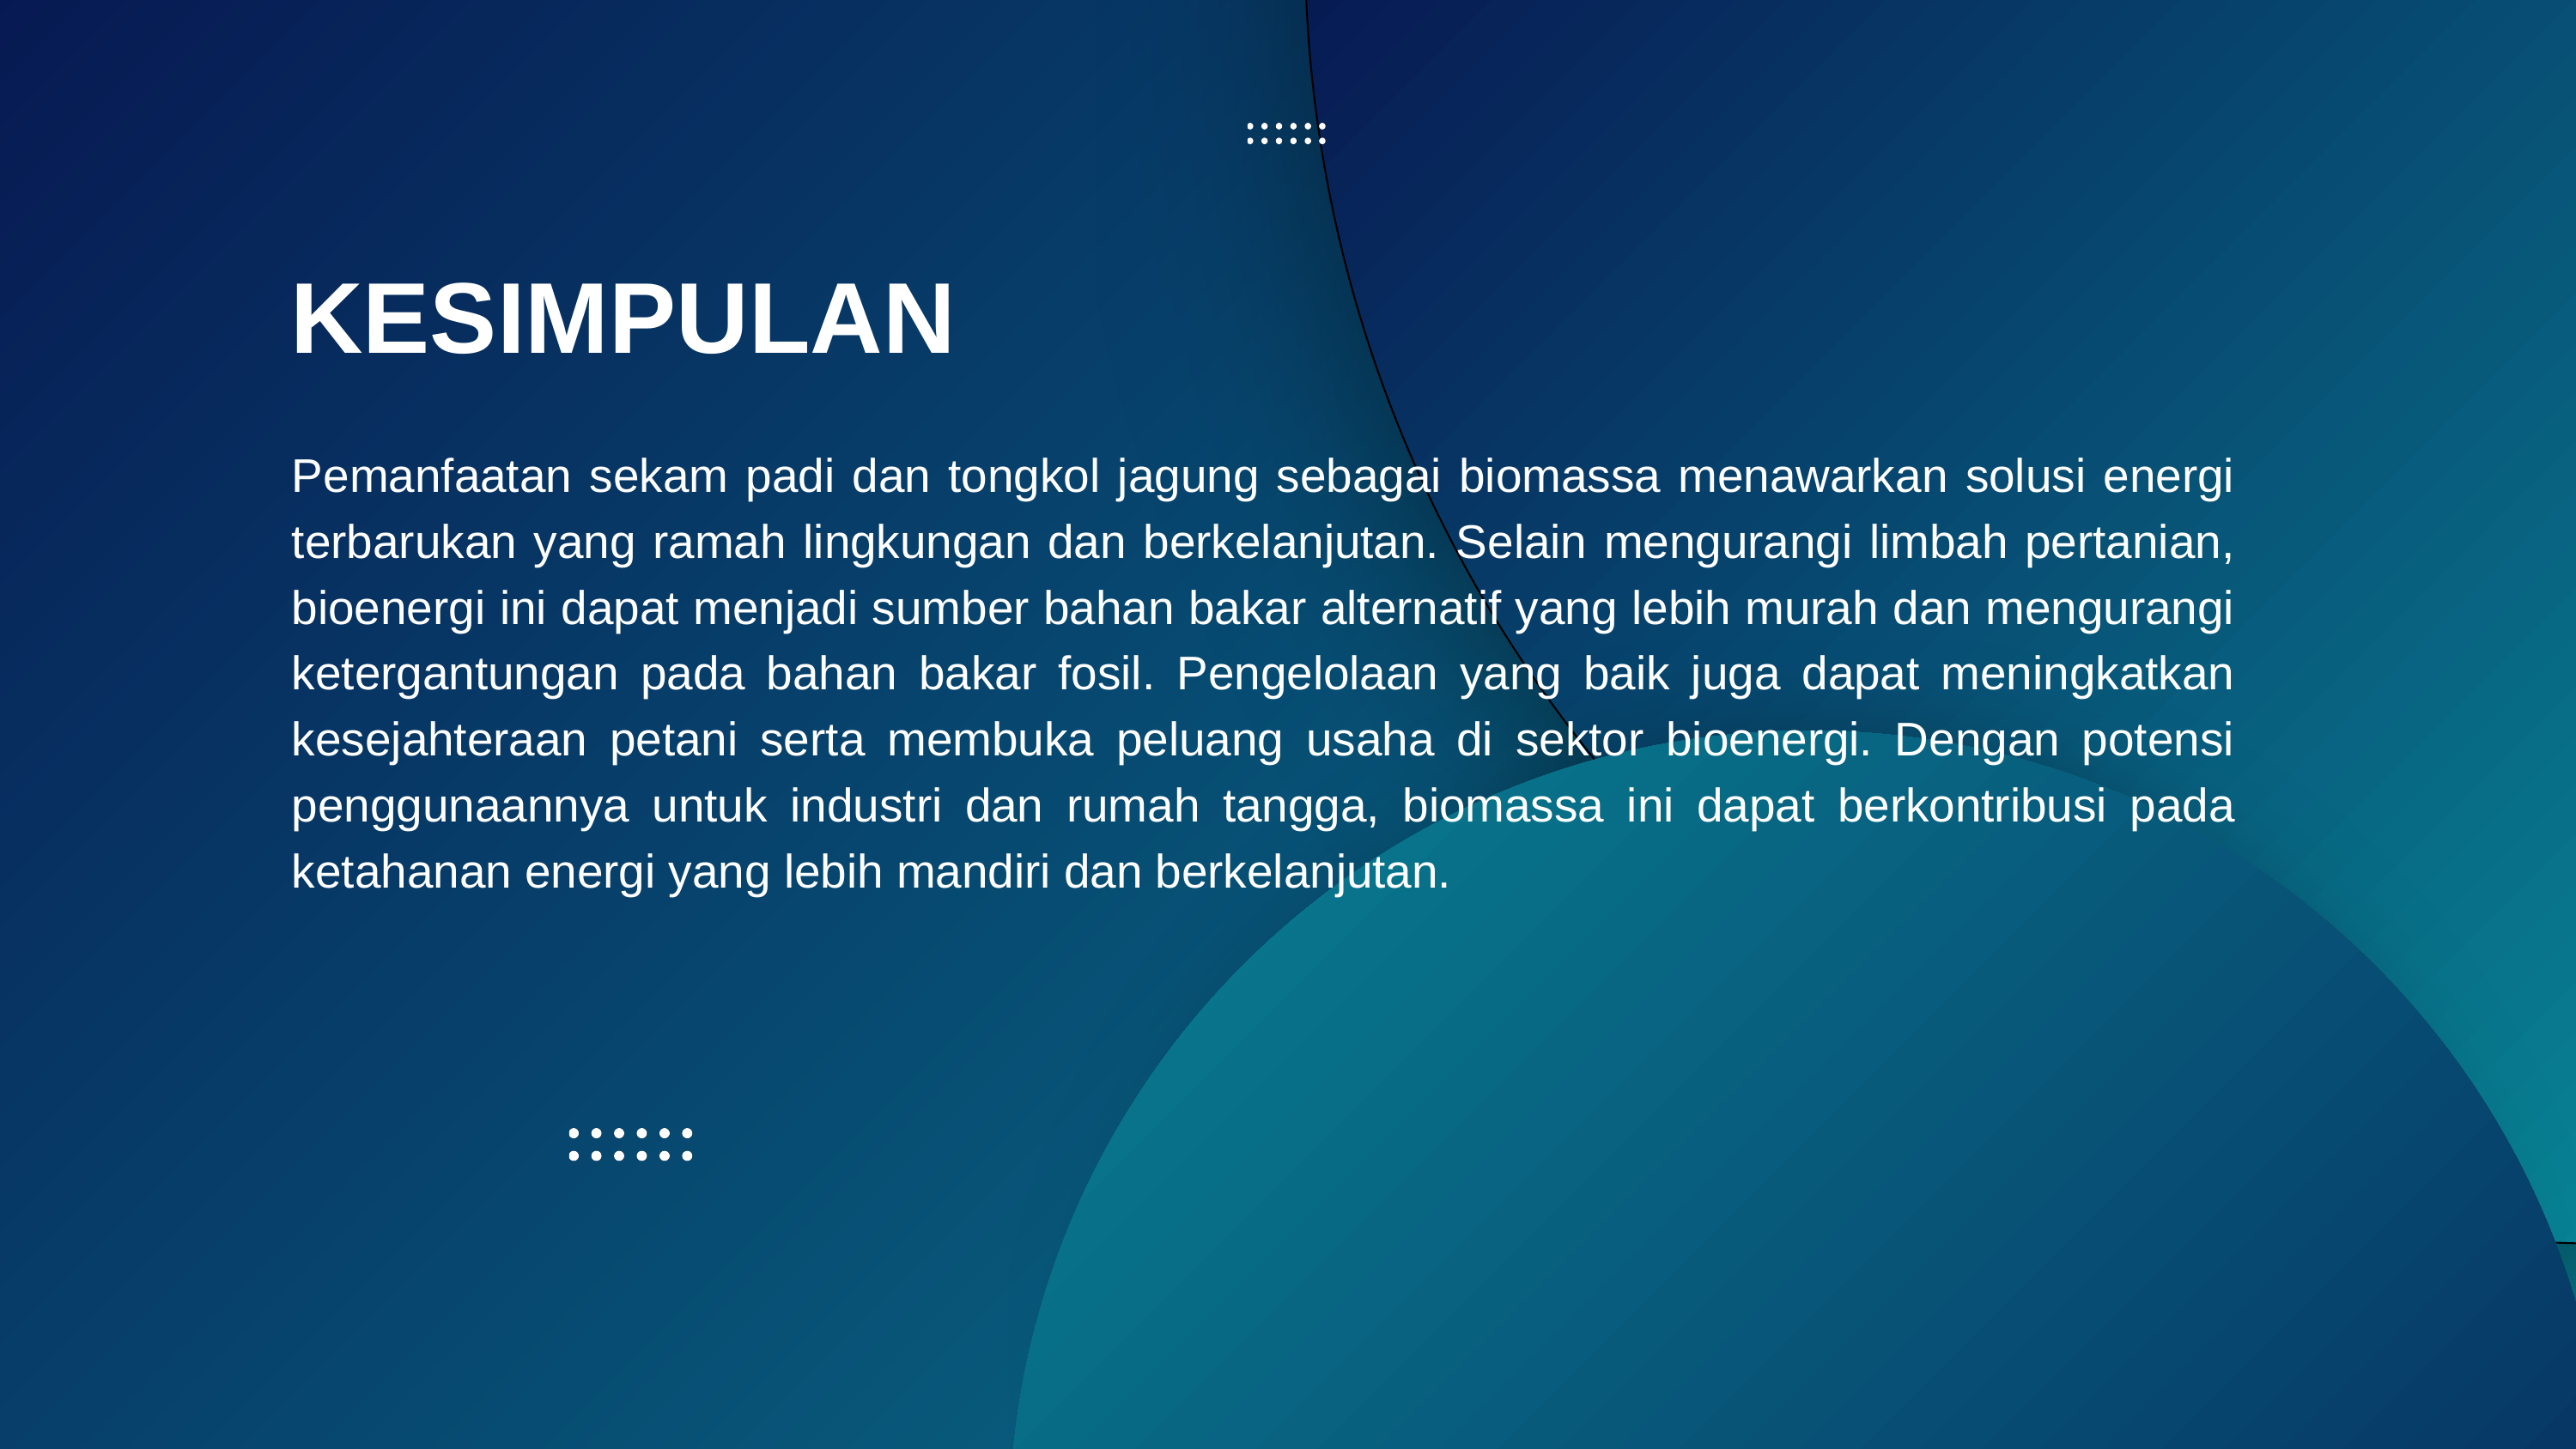

KESIMPULAN

Pemanfaatan sekam padi dan tongkol jagung sebagai biomassa menawarkan solusi energi terbarukan yang ramah lingkungan dan berkelanjutan. Selain mengurangi limbah pertanian, bioenergi ini dapat menjadi sumber bahan bakar alternatif yang lebih murah dan mengurangi ketergantungan pada bahan bakar fosil. Pengelolaan yang baik juga dapat meningkatkan kesejahteraan petani serta membuka peluang usaha di sektor bioenergi. Dengan potensi penggunaannya untuk industri dan rumah tangga, biomassa ini dapat berkontribusi pada ketahanan energi yang lebih mandiri dan berkelanjutan.